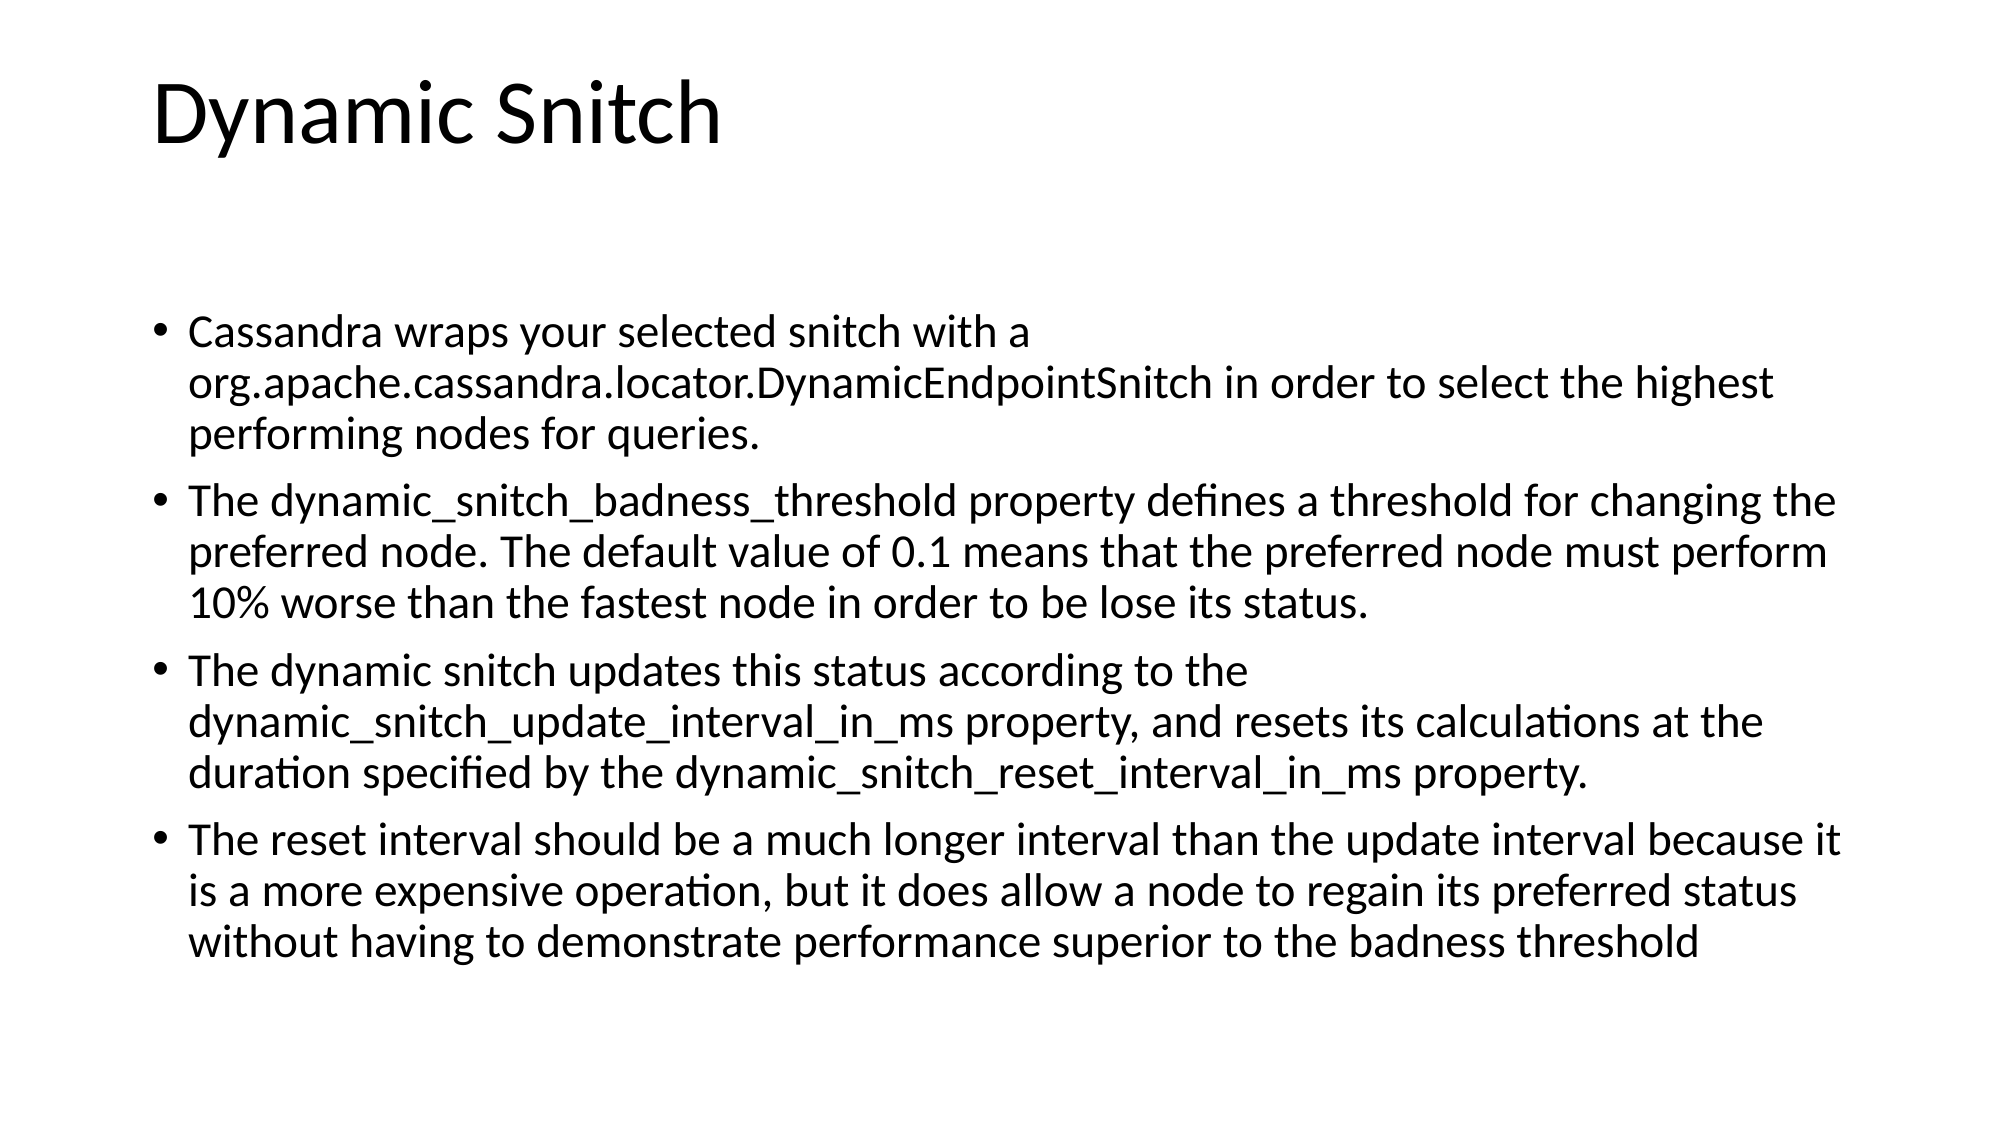

# Dynamic Snitch
Cassandra wraps your selected snitch with a org.apache.cassandra.locator.DynamicEndpointSnitch in order to select the highest performing nodes for queries.
The dynamic_snitch_badness_threshold property defines a threshold for changing the preferred node. The default value of 0.1 means that the preferred node must perform 10% worse than the fastest node in order to be lose its status.
The dynamic snitch updates this status according to the dynamic_snitch_update_interval_in_ms property, and resets its calculations at the duration specified by the dynamic_snitch_reset_interval_in_ms property.
The reset interval should be a much longer interval than the update interval because it is a more expensive operation, but it does allow a node to regain its preferred status without having to demonstrate performance superior to the badness threshold